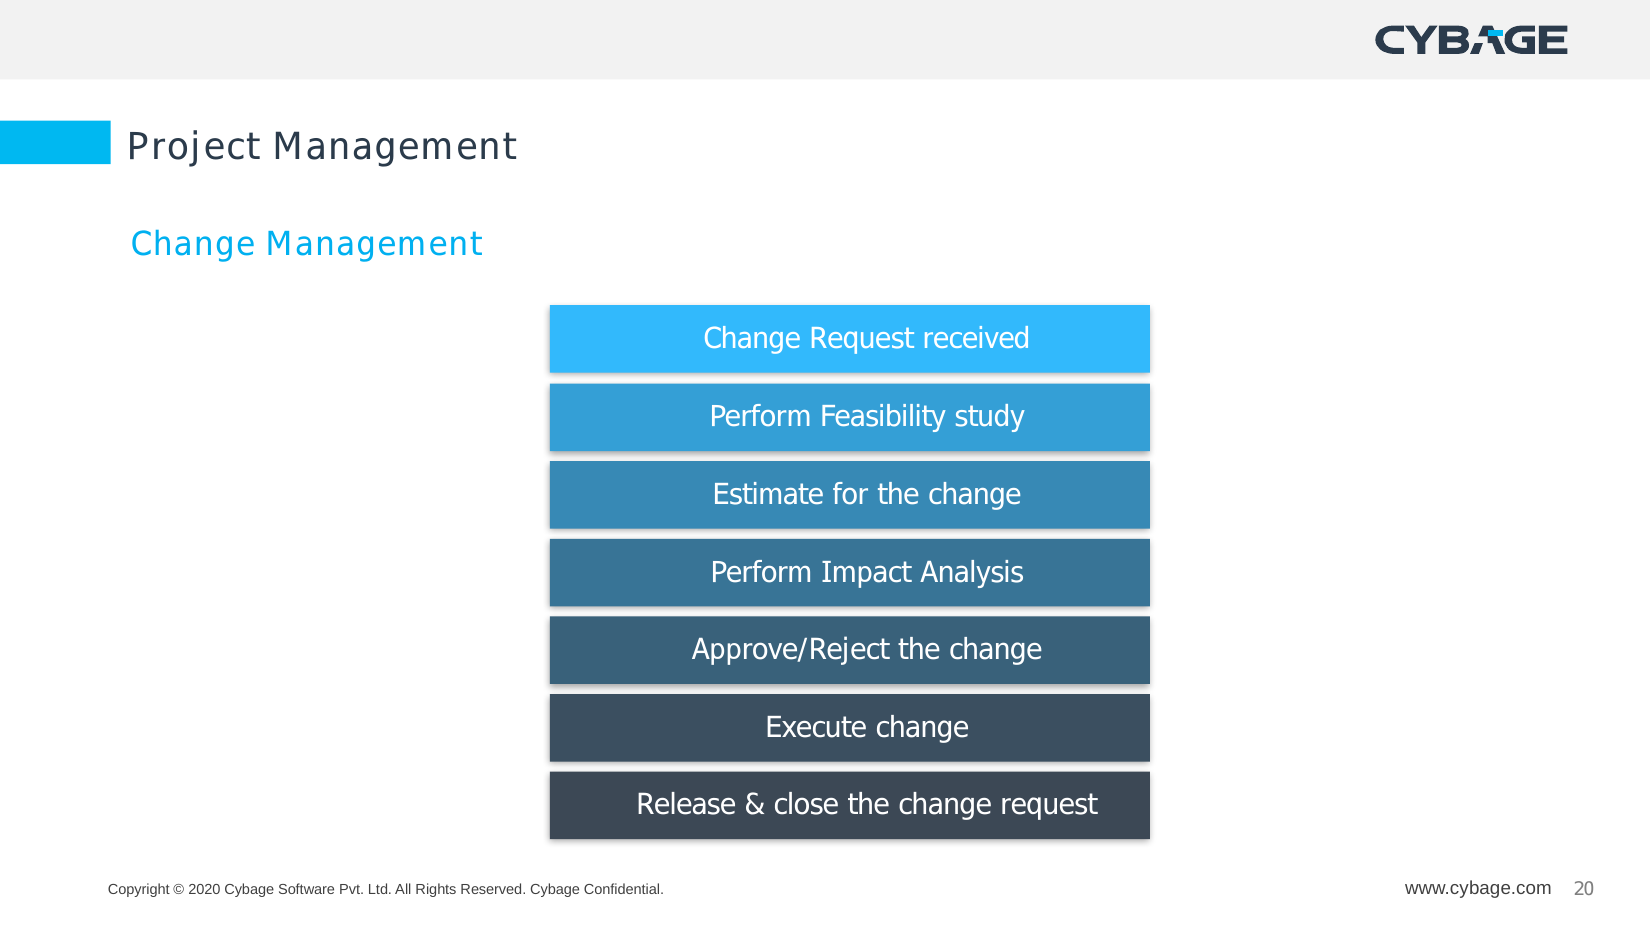

Project Management

Change Management
Change Request received

Perform Feasibility study

Estimate for the change

Perform Impact Analysis

Approve/Reject the change
Execute change
Release & close the change request